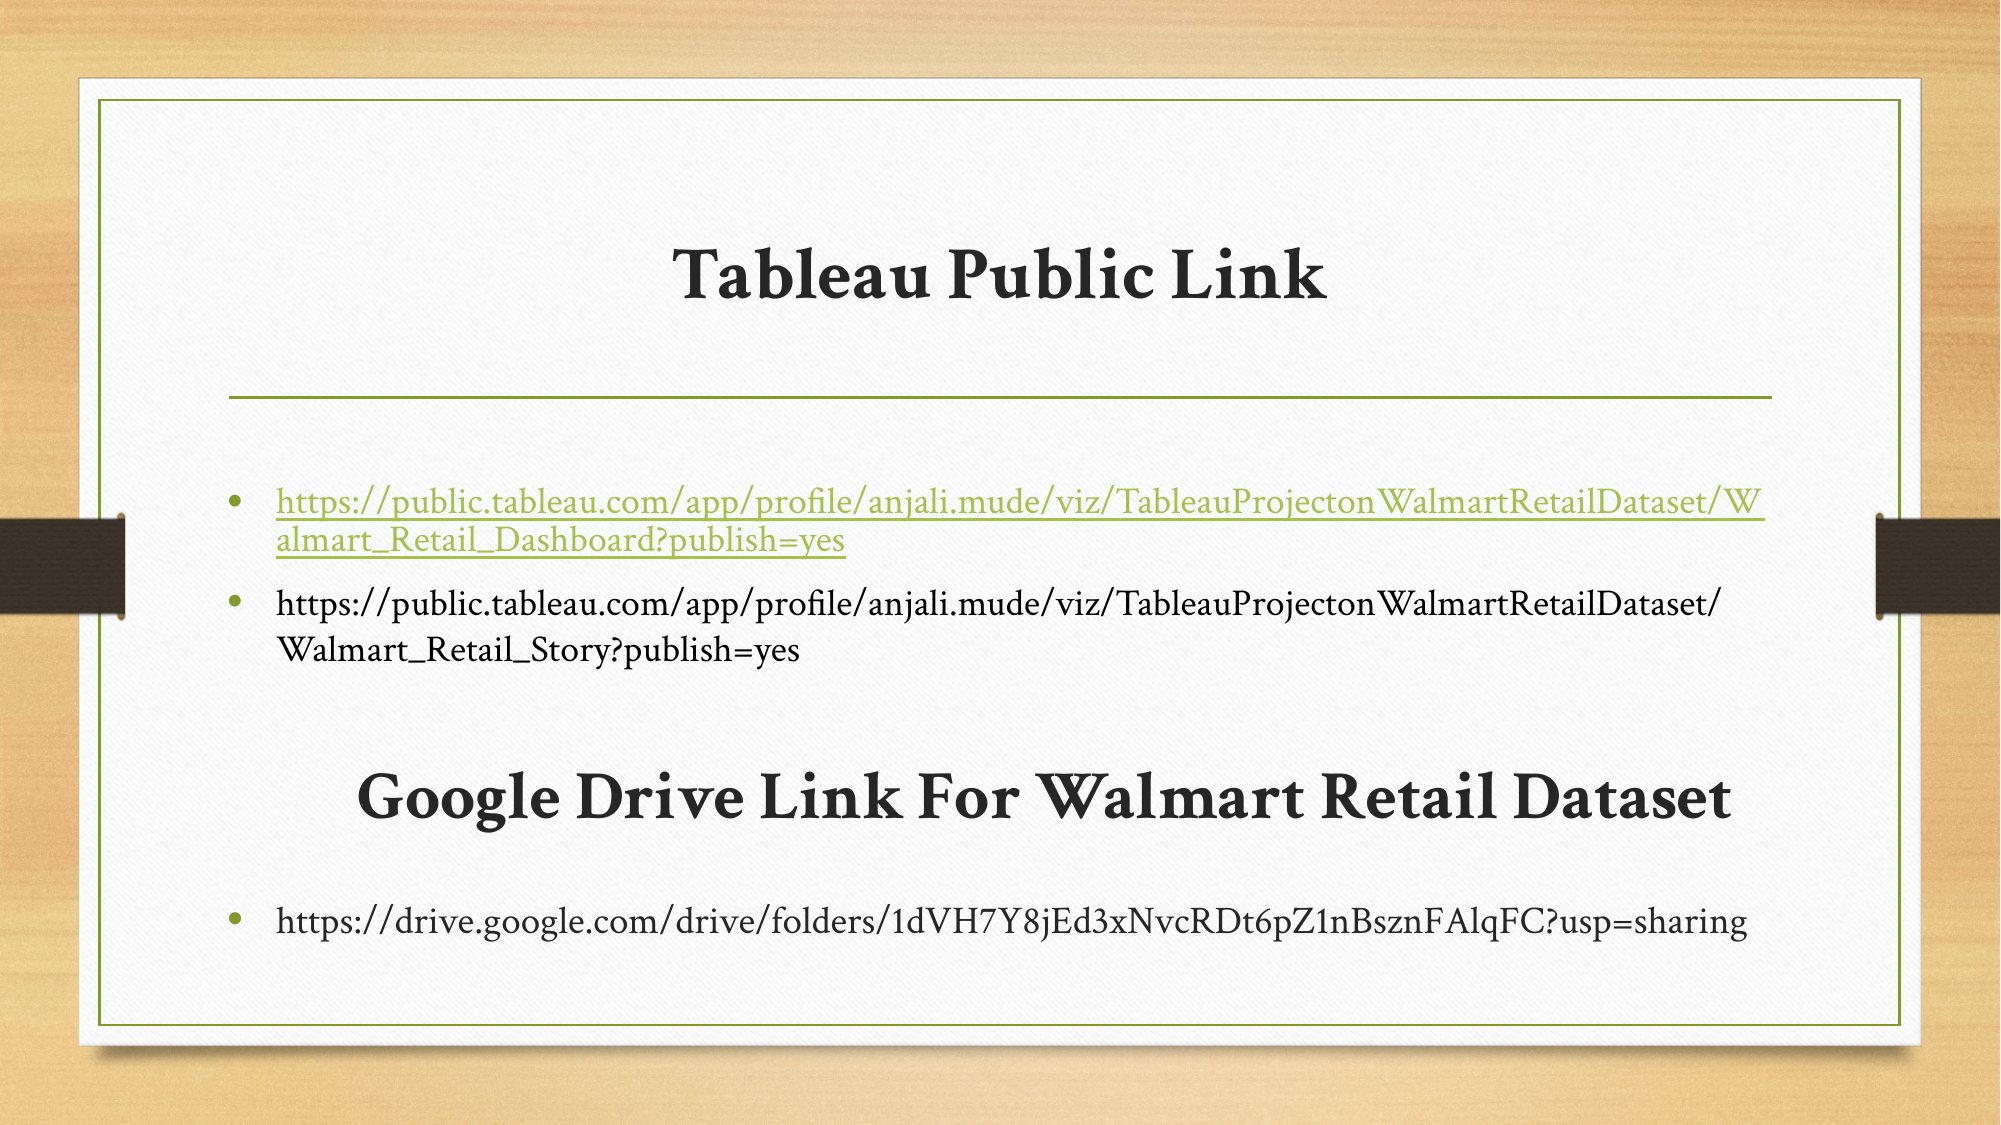

# Tableau Public Link

https://public.tableau.com/app/profile/anjali.mude/viz/TableauProjectonWalmartRetailDataset/Walmart_Retail_Dashboard?publish=yes
https://public.tableau.com/app/profile/anjali.mude/viz/TableauProjectonWalmartRetailDataset/Walmart_Retail_Story?publish=yes

      Google Drive Link For Walmart Retail Dataset

https://drive.google.com/drive/folders/1dVH7Y8jEd3xNvcRDt6pZ1nBsznFAlqFC?usp=sharing